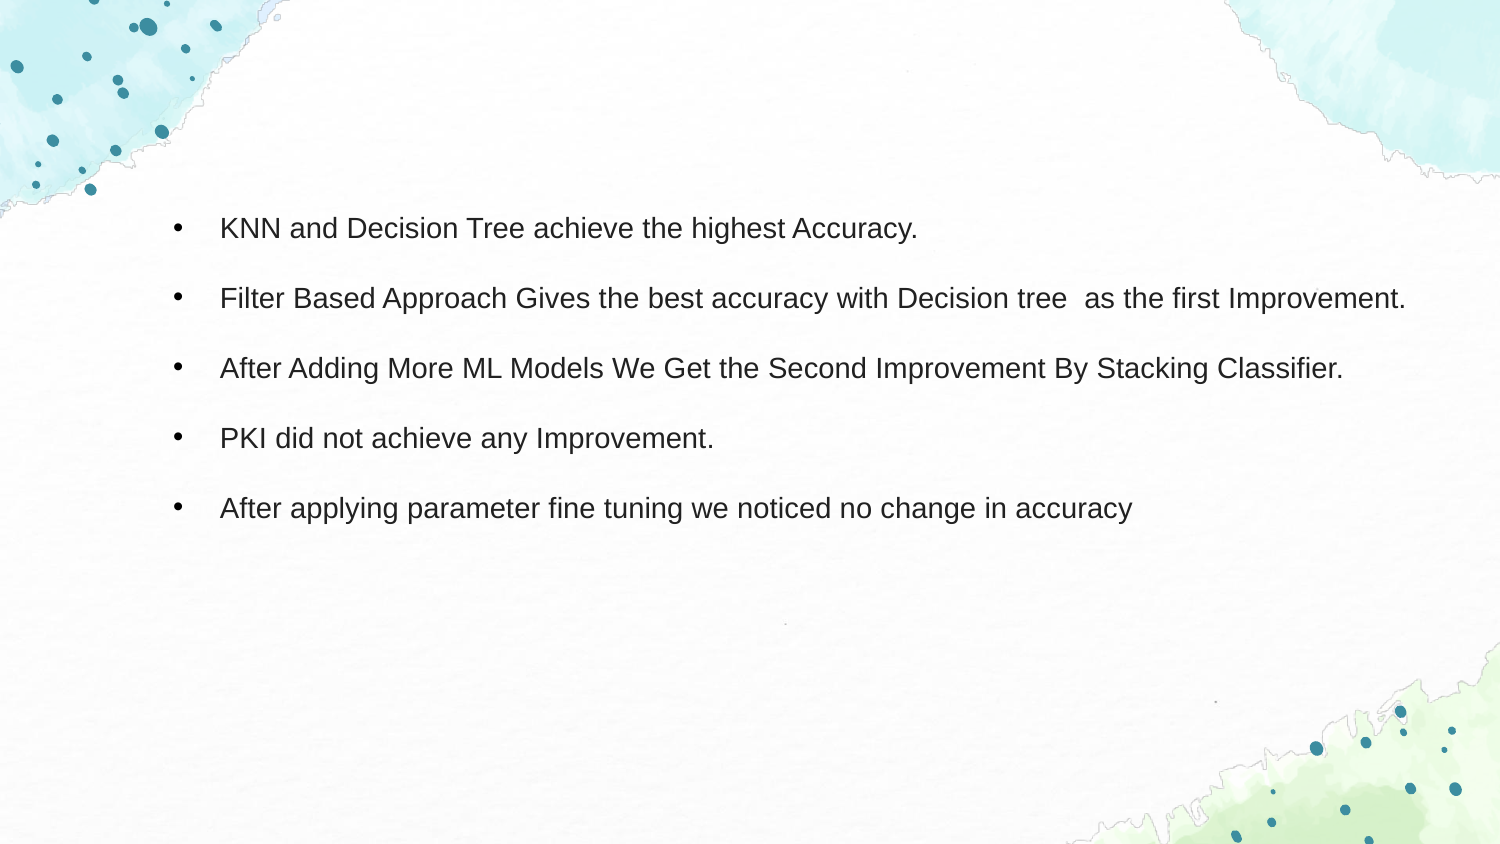

KNN and Decision Tree achieve the highest Accuracy.

Filter Based Approach Gives the best accuracy with Decision tree  as the first Improvement.

After Adding More ML Models We Get the Second Improvement By Stacking Classifier.

PKI did not achieve any Improvement.

After applying parameter fine tuning we noticed no change in accuracy